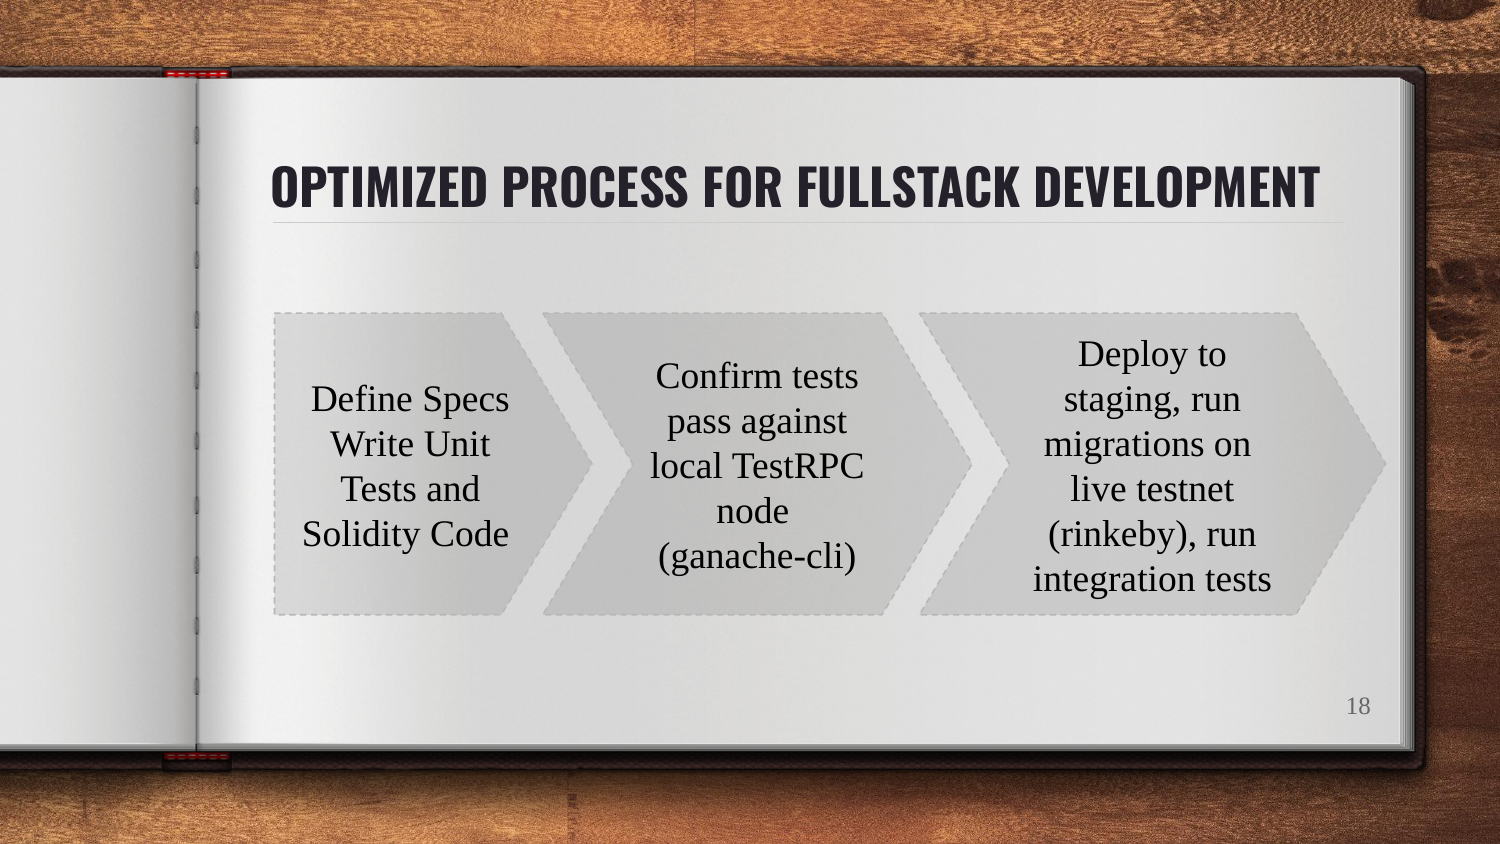

# OPTIMIZED PROCESS FOR FULLSTACK DEVELOPMENT
Define Specs
Write Unit Tests and Solidity Code
Confirm tests pass against local TestRPC node  (ganache-cli)
Deploy to staging, run migrations on  live testnet (rinkeby), run integration tests
18